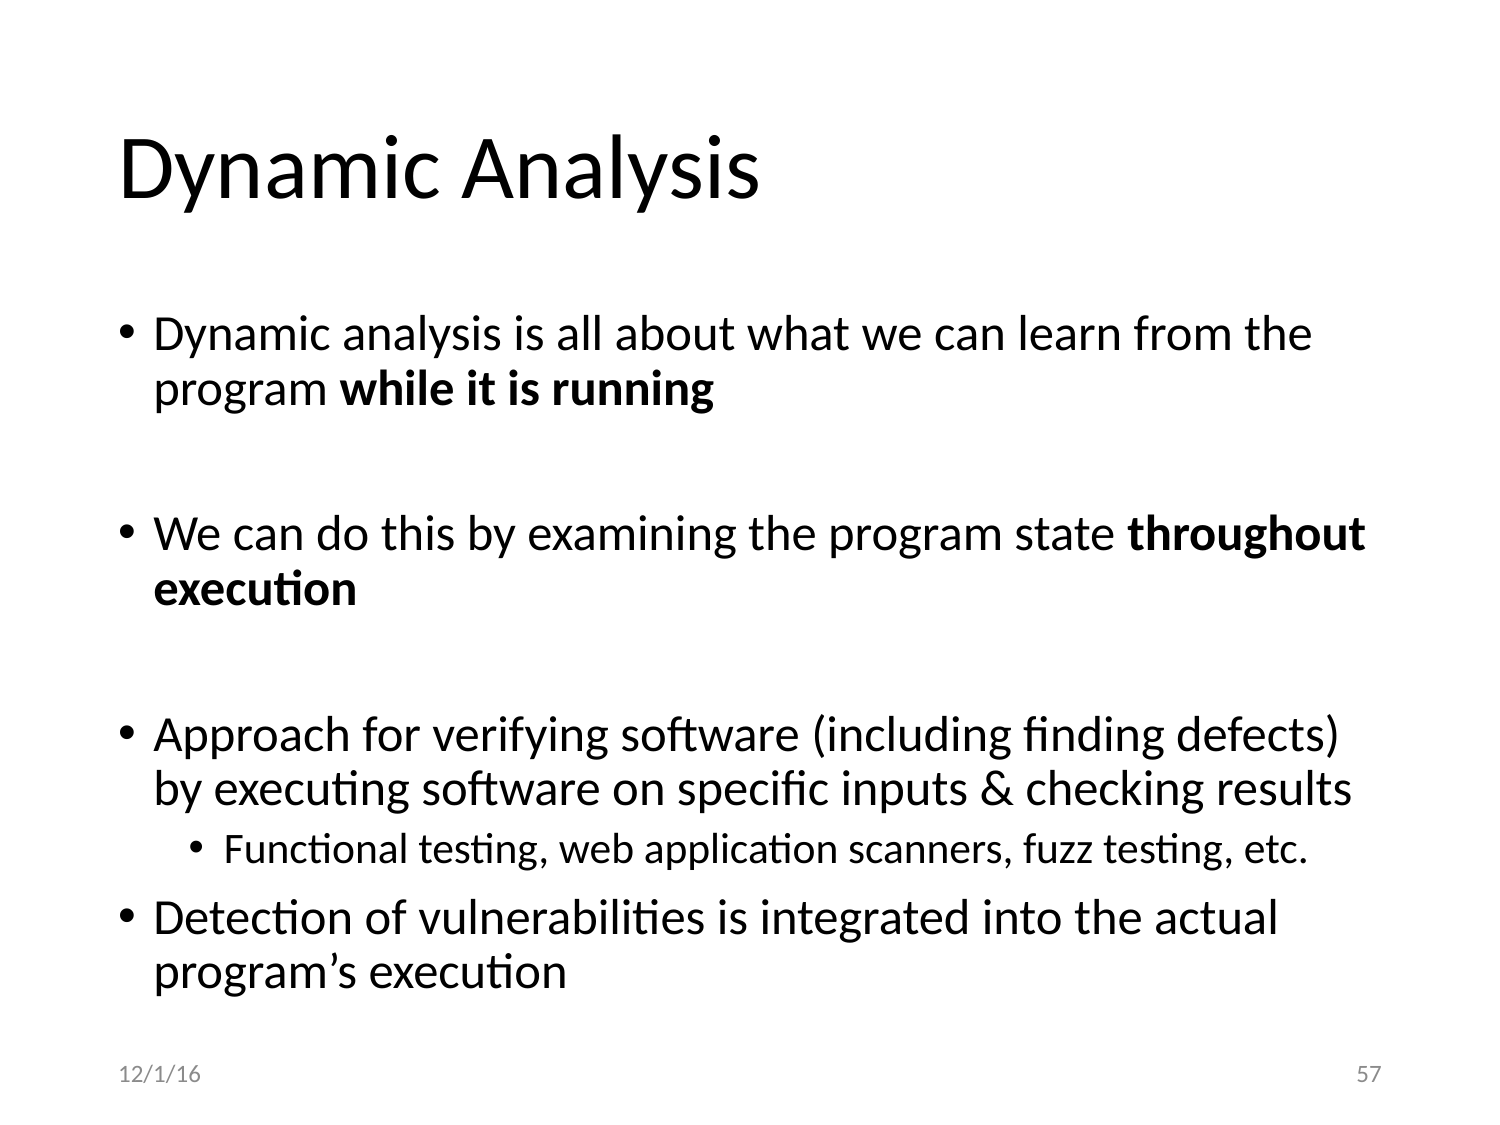

# Dynamic Analysis
Dynamic analysis is all about what we can learn from the program while it is running

We can do this by examining the program state throughout execution

Approach for verifying software (including finding defects) by executing software on specific inputs & checking results
Functional testing, web application scanners, fuzz testing, etc.
Detection of vulnerabilities is integrated into the actual program’s execution
12/1/16
57